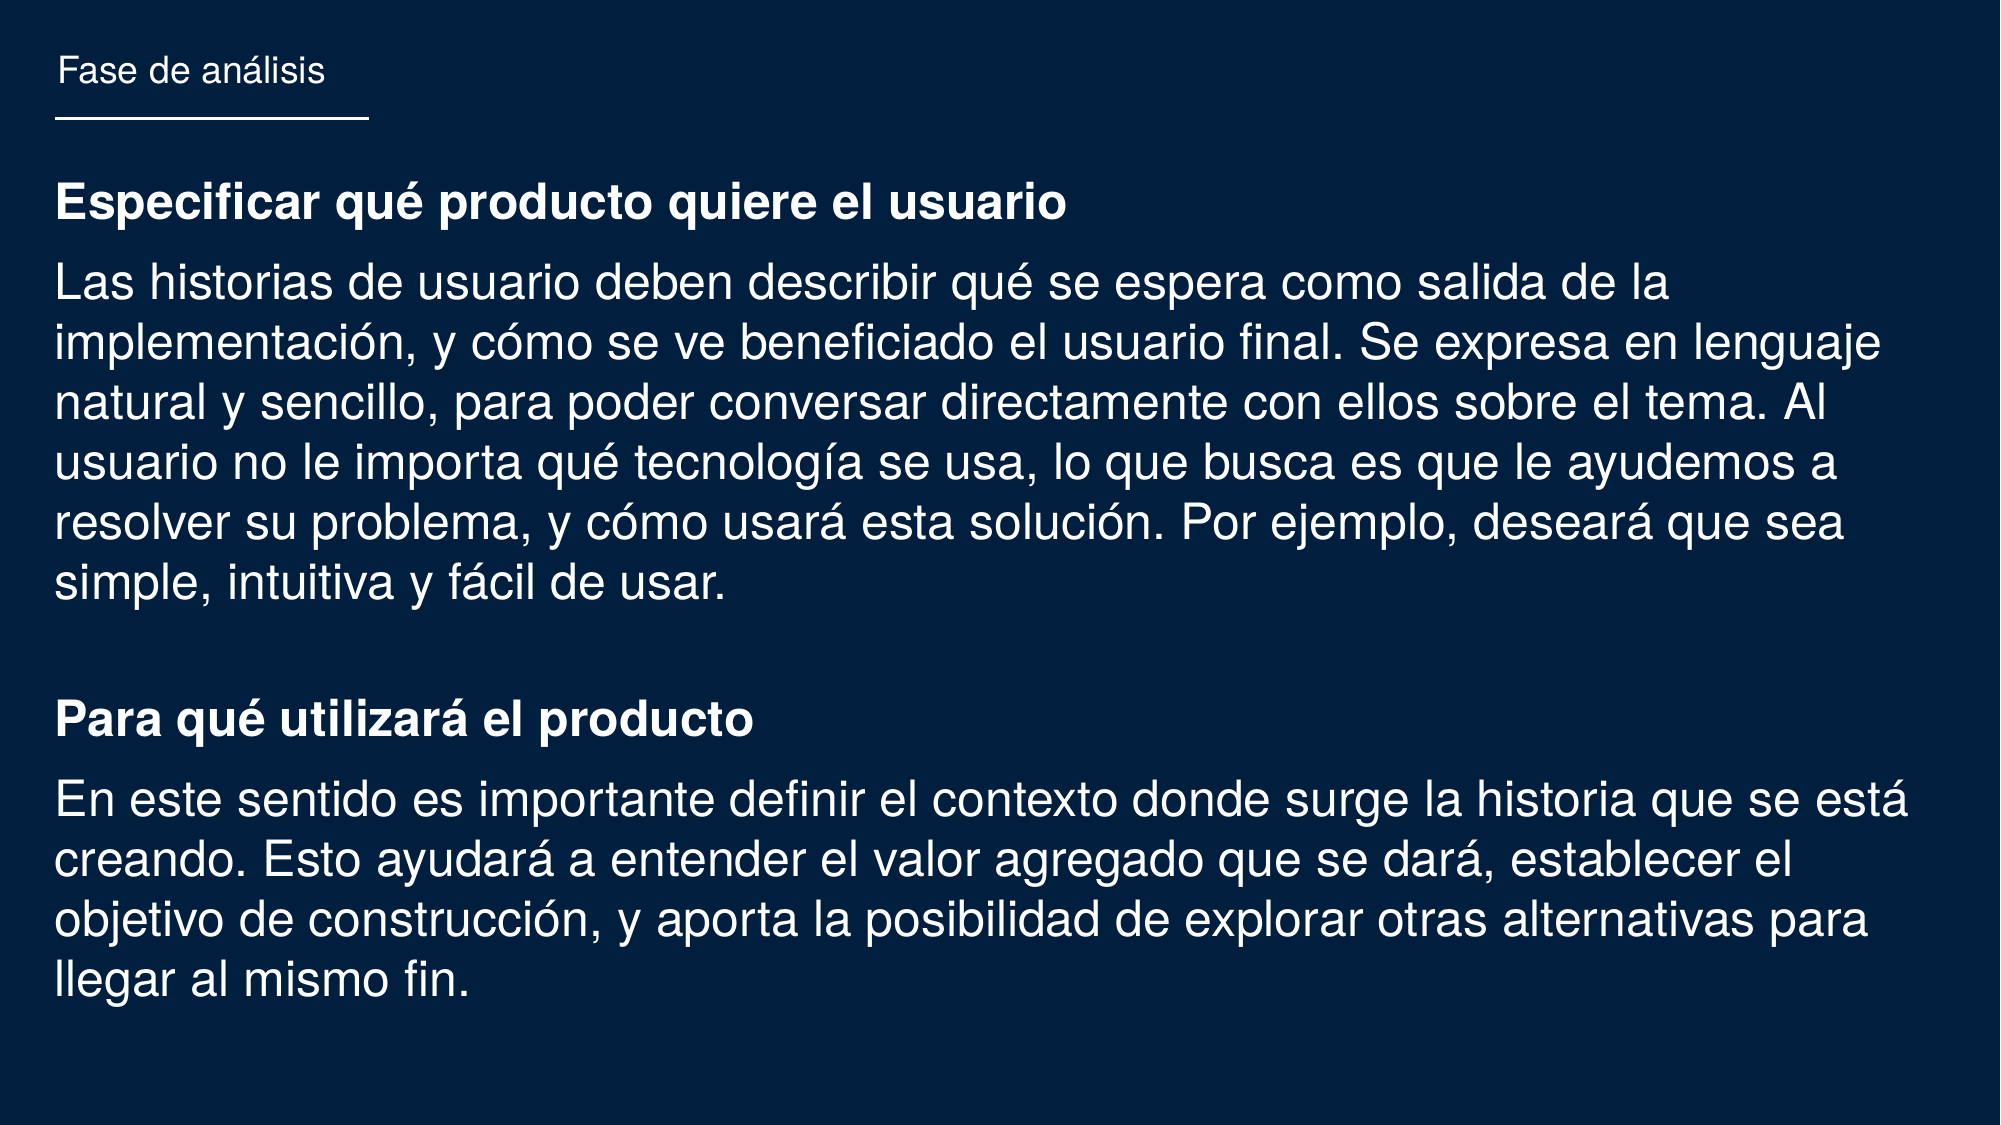

Fase de análisis
Especificar qué producto quiere el usuario

Las historias de usuario deben describir qué se espera como salida de la implementación, y cómo se ve beneficiado el usuario final. Se expresa en lenguaje natural y sencillo, para poder conversar directamente con ellos sobre el tema. Al usuario no le importa qué tecnología se usa, lo que busca es que le ayudemos a resolver su problema, y cómo usará esta solución. Por ejemplo, deseará que sea simple, intuitiva y fácil de usar.

Para qué utilizará el producto

En este sentido es importante definir el contexto donde surge la historia que se está creando. Esto ayudará a entender el valor agregado que se dará, establecer el  objetivo de construcción, y aporta la posibilidad de explorar otras alternativas para llegar al mismo fin.